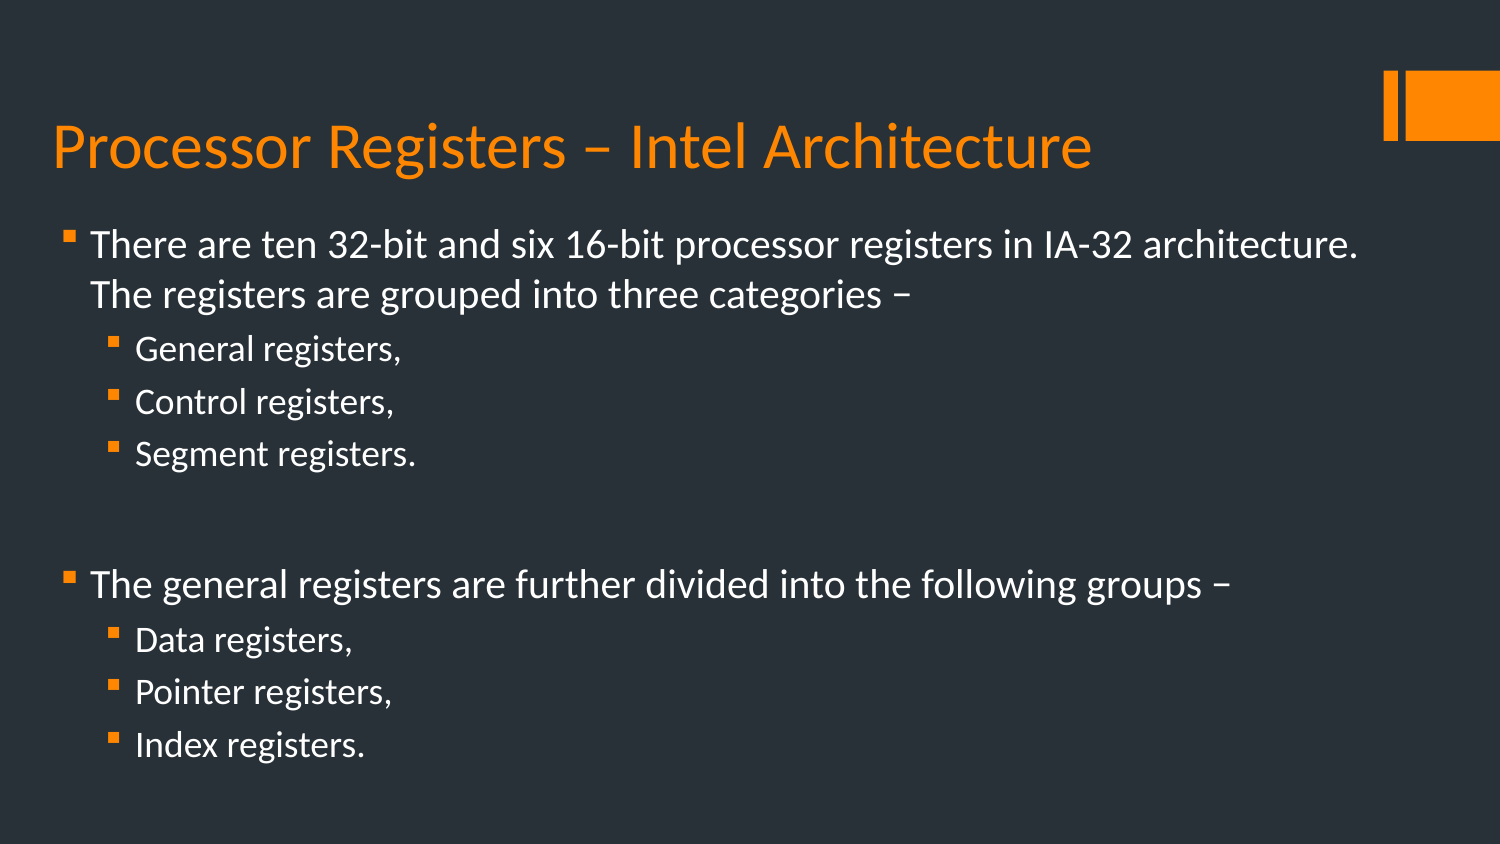

# Processor Registers – Intel Architecture
There are ten 32-bit and six 16-bit processor registers in IA-32 architecture. The registers are grouped into three categories −
General registers,
Control registers,
Segment registers.

The general registers are further divided into the following groups −
Data registers,
Pointer registers,
Index registers.